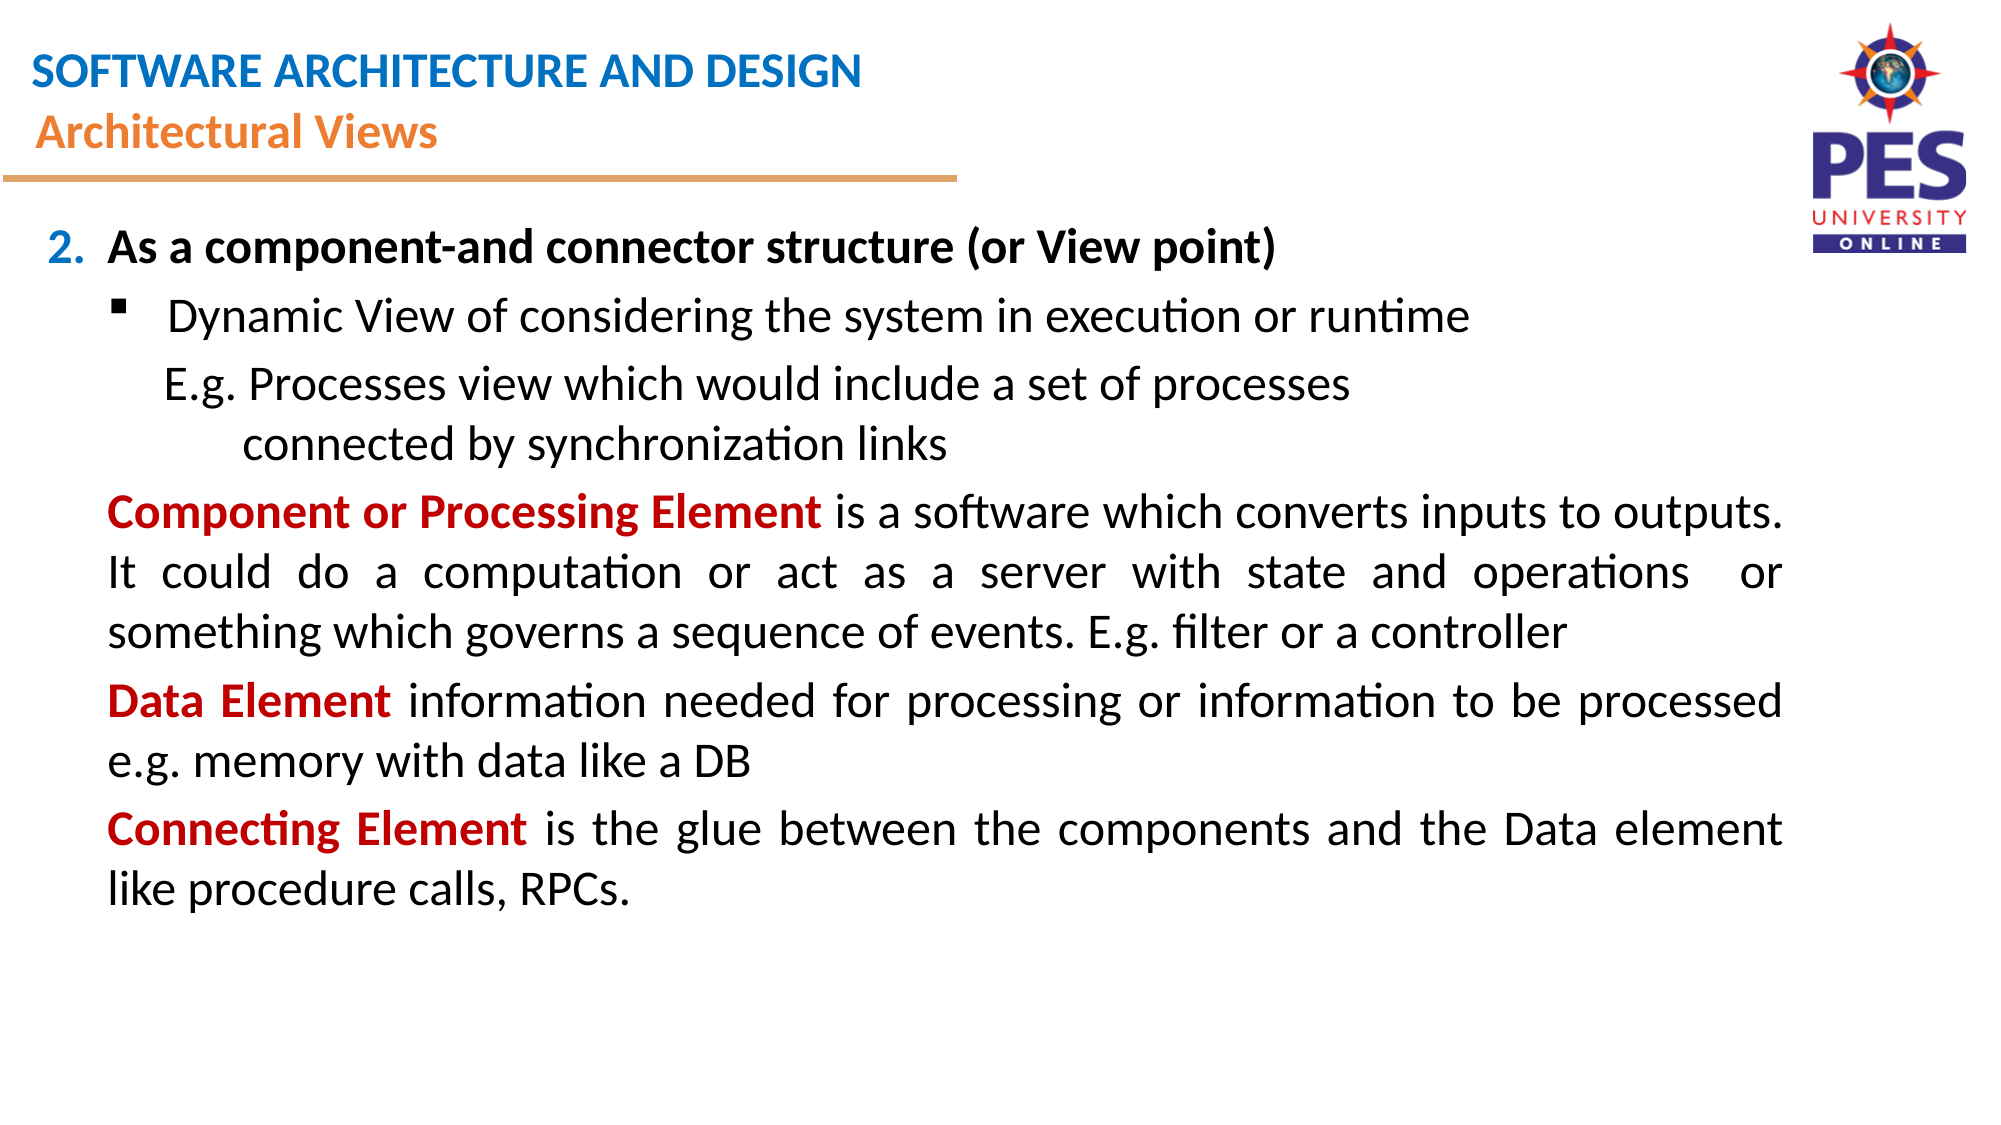

Architectural Views
As a component-and connector structure (or View point)
Dynamic View of considering the system in execution or runtime
     E.g. Processes view which would include a set of processes
            connected by synchronization links
Component or Processing Element is a software which converts inputs to outputs. It could do a computation or act as a server with state and operations  or something which governs a sequence of events. E.g. filter or a controller
Data Element information needed for processing or information to be processed e.g. memory with data like a DB
Connecting Element is the glue between the components and the Data element like procedure calls, RPCs.